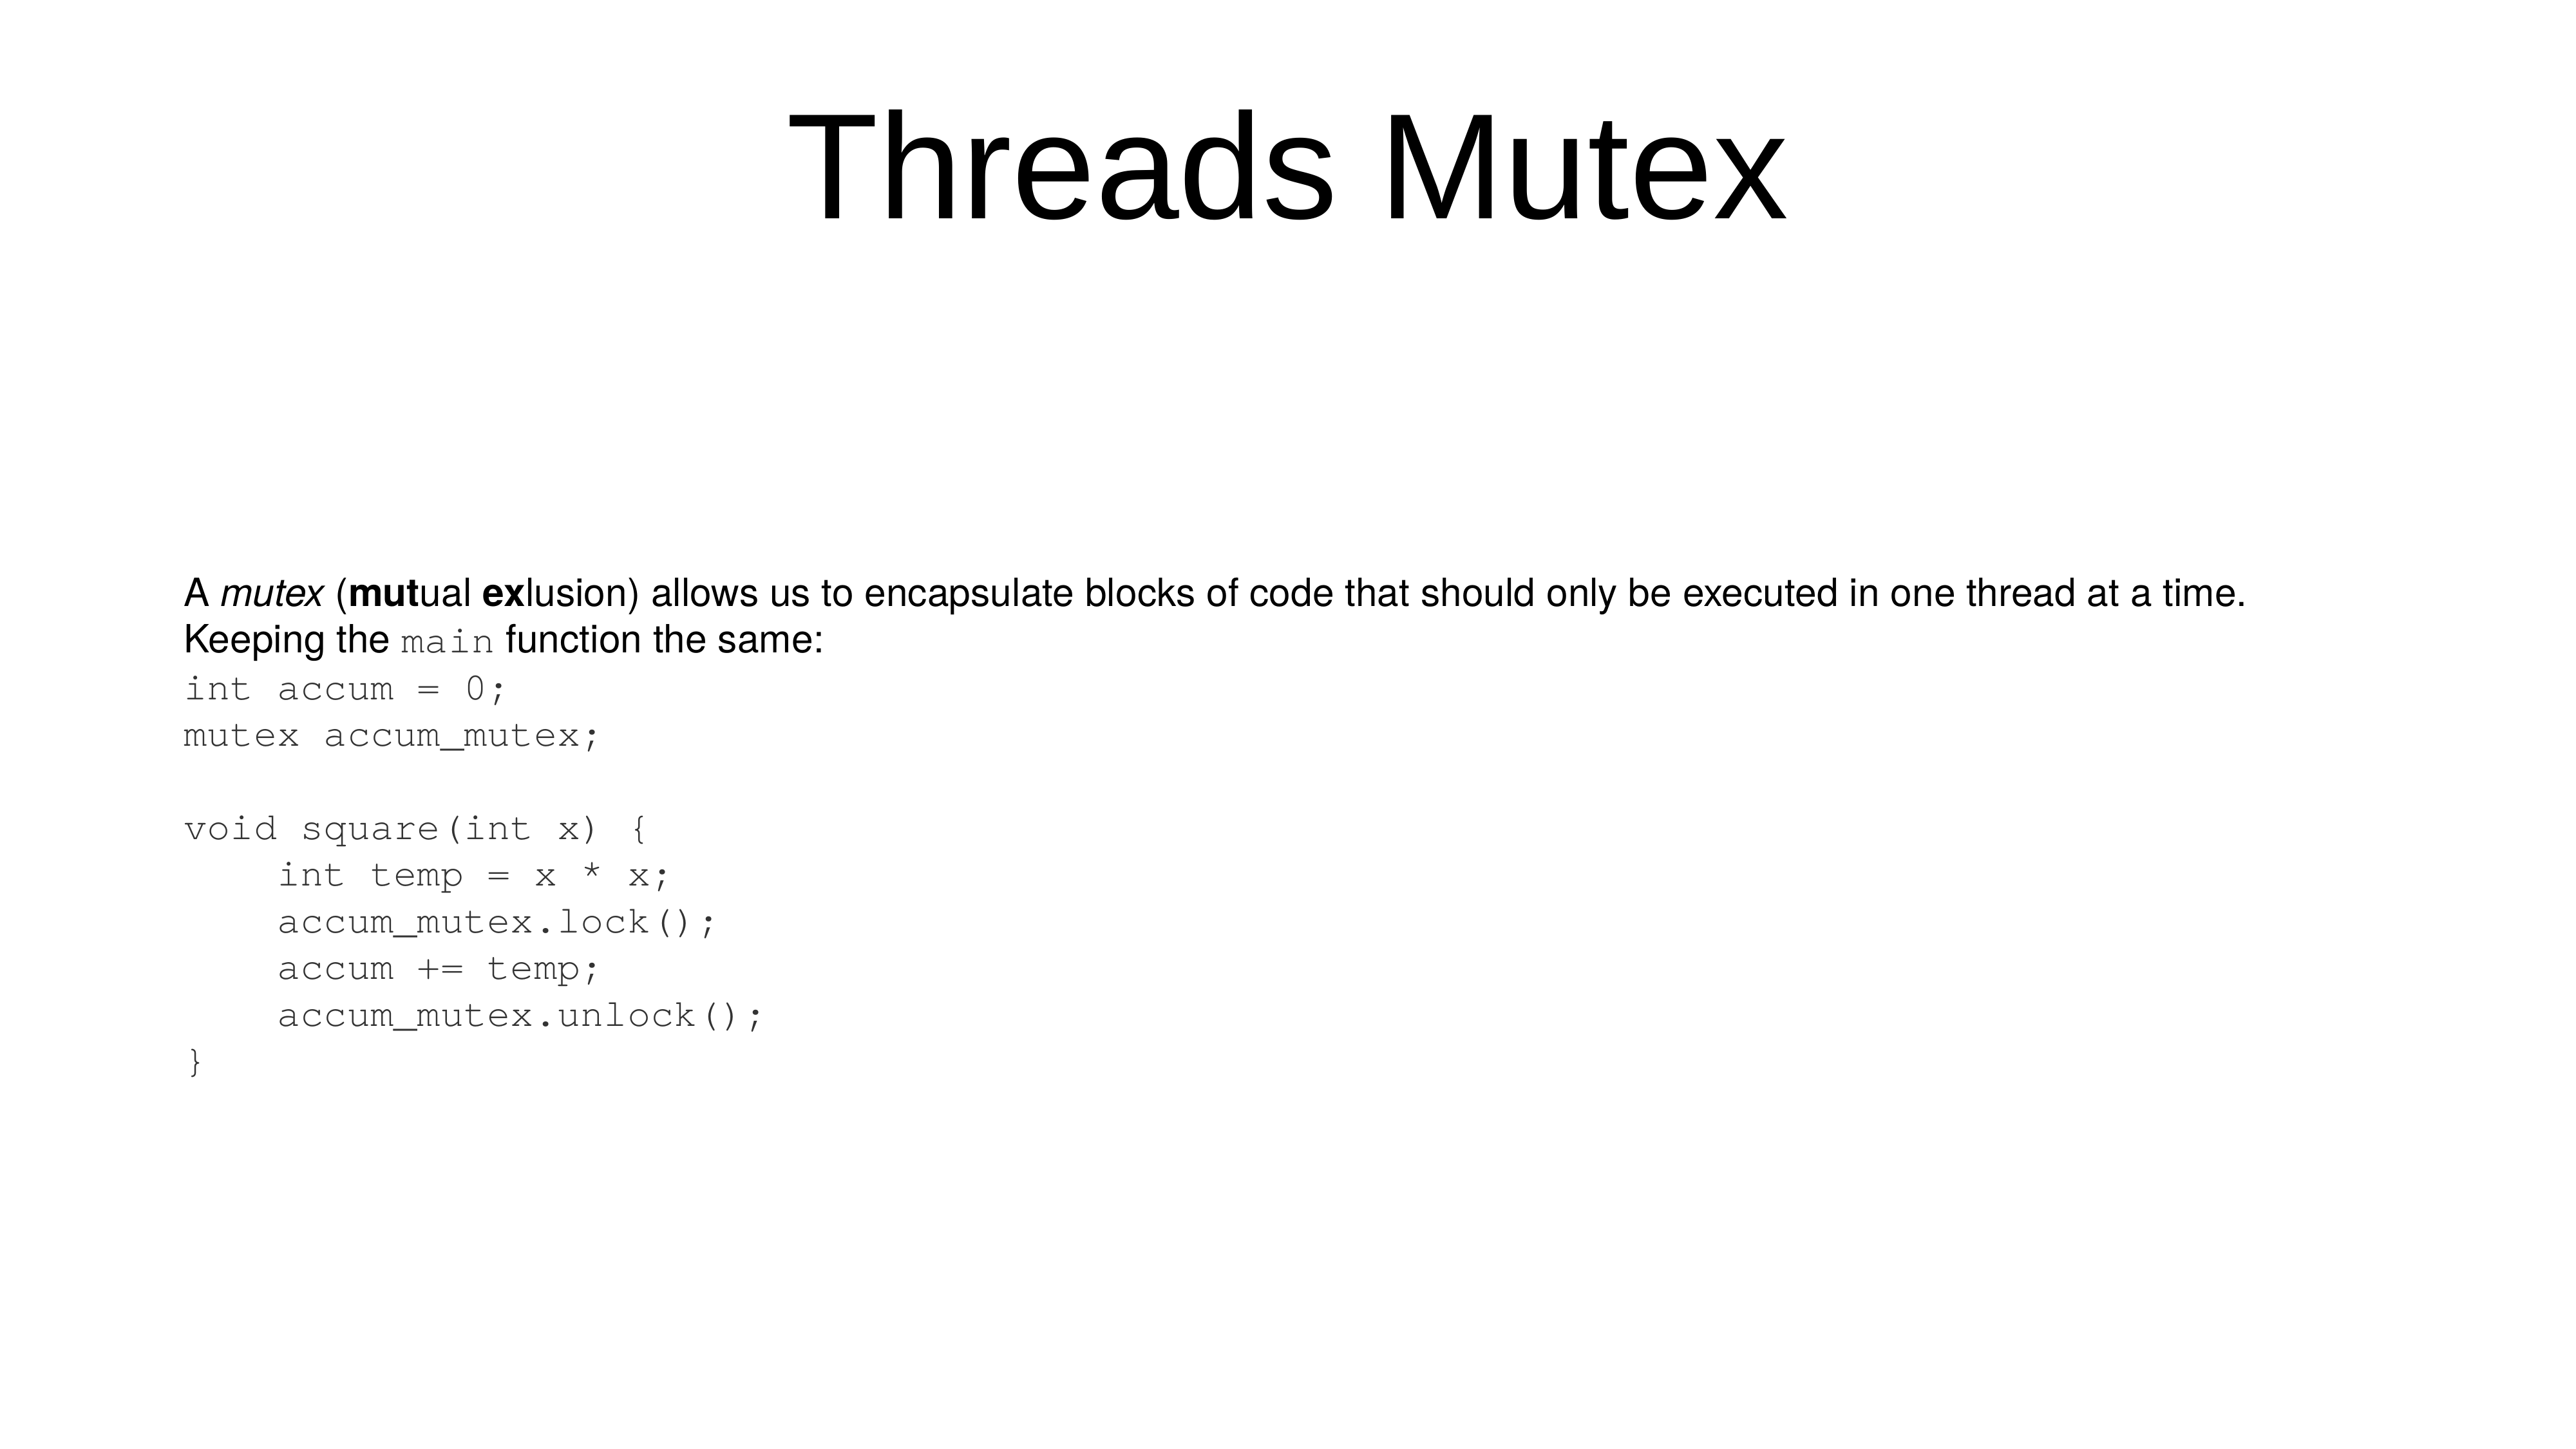

# Threads Mutex
A mutex (mutual exlusion) allows us to encapsulate blocks of code that should only be executed in one thread at a time. Keeping the main function the same:
int accum = 0;
mutex accum_mutex;

void square(int x) {
    int temp = x * x;
    accum_mutex.lock();
    accum += temp;
    accum_mutex.unlock();
}